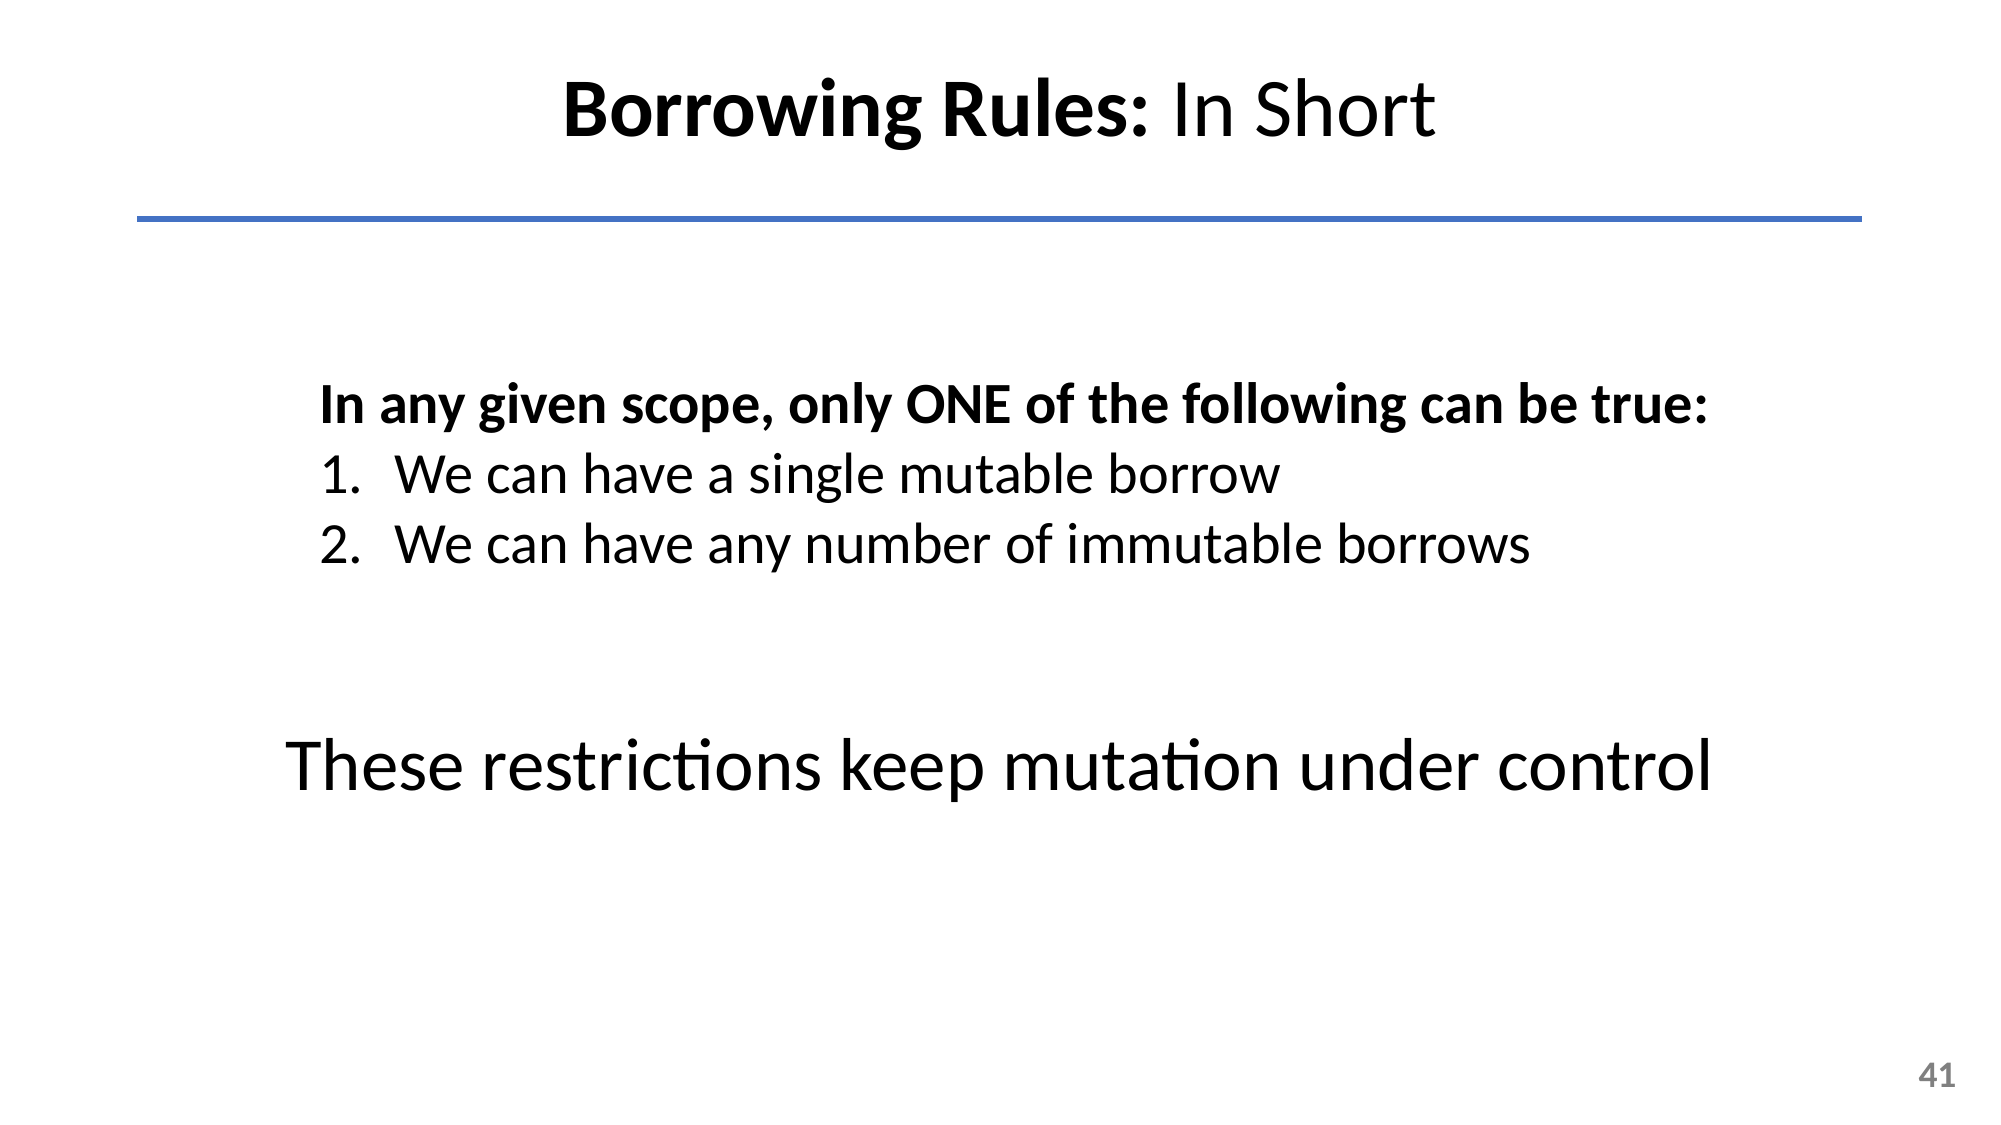

Borrowing Rules: In Short
In any given scope, only ONE of the following can be true:
We can have a single mutable borrow
We can have any number of immutable borrows
These restrictions keep mutation under control
41